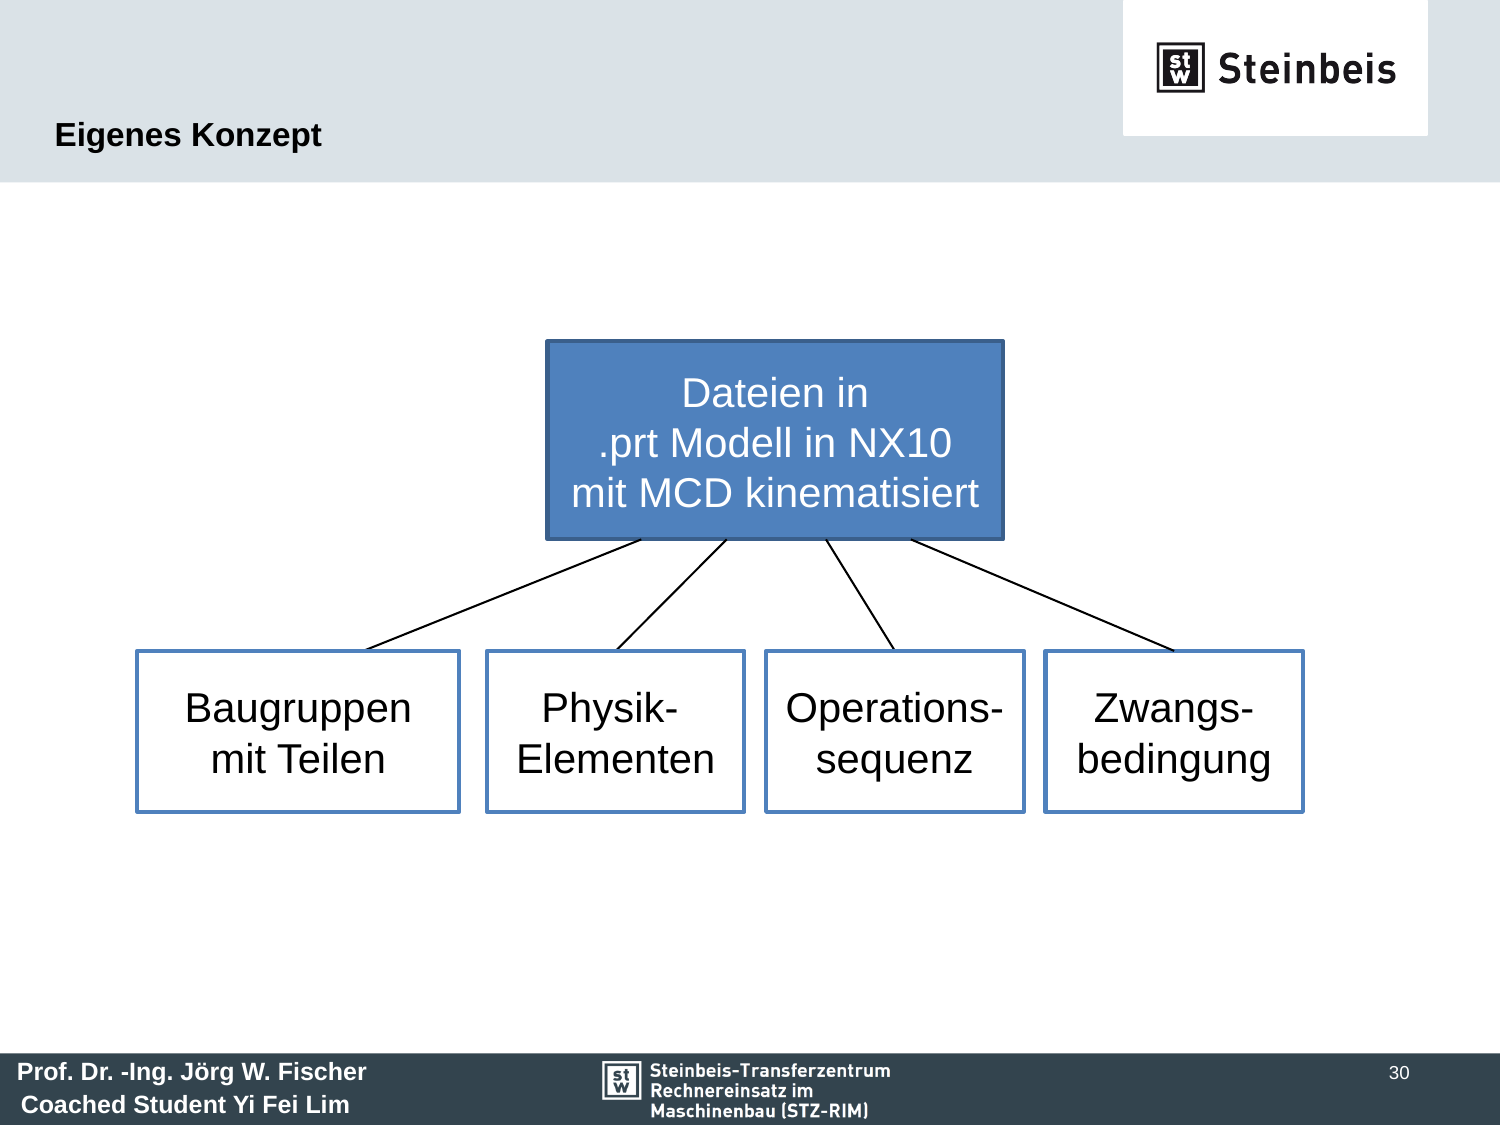

# Eigenes Konzept
Dateien in
.prt Modell in NX10
mit MCD kinematisiert
Baugruppen
mit Teilen
Physik-
Elementen
Operations-
sequenz
Zwangs-
bedingung
30